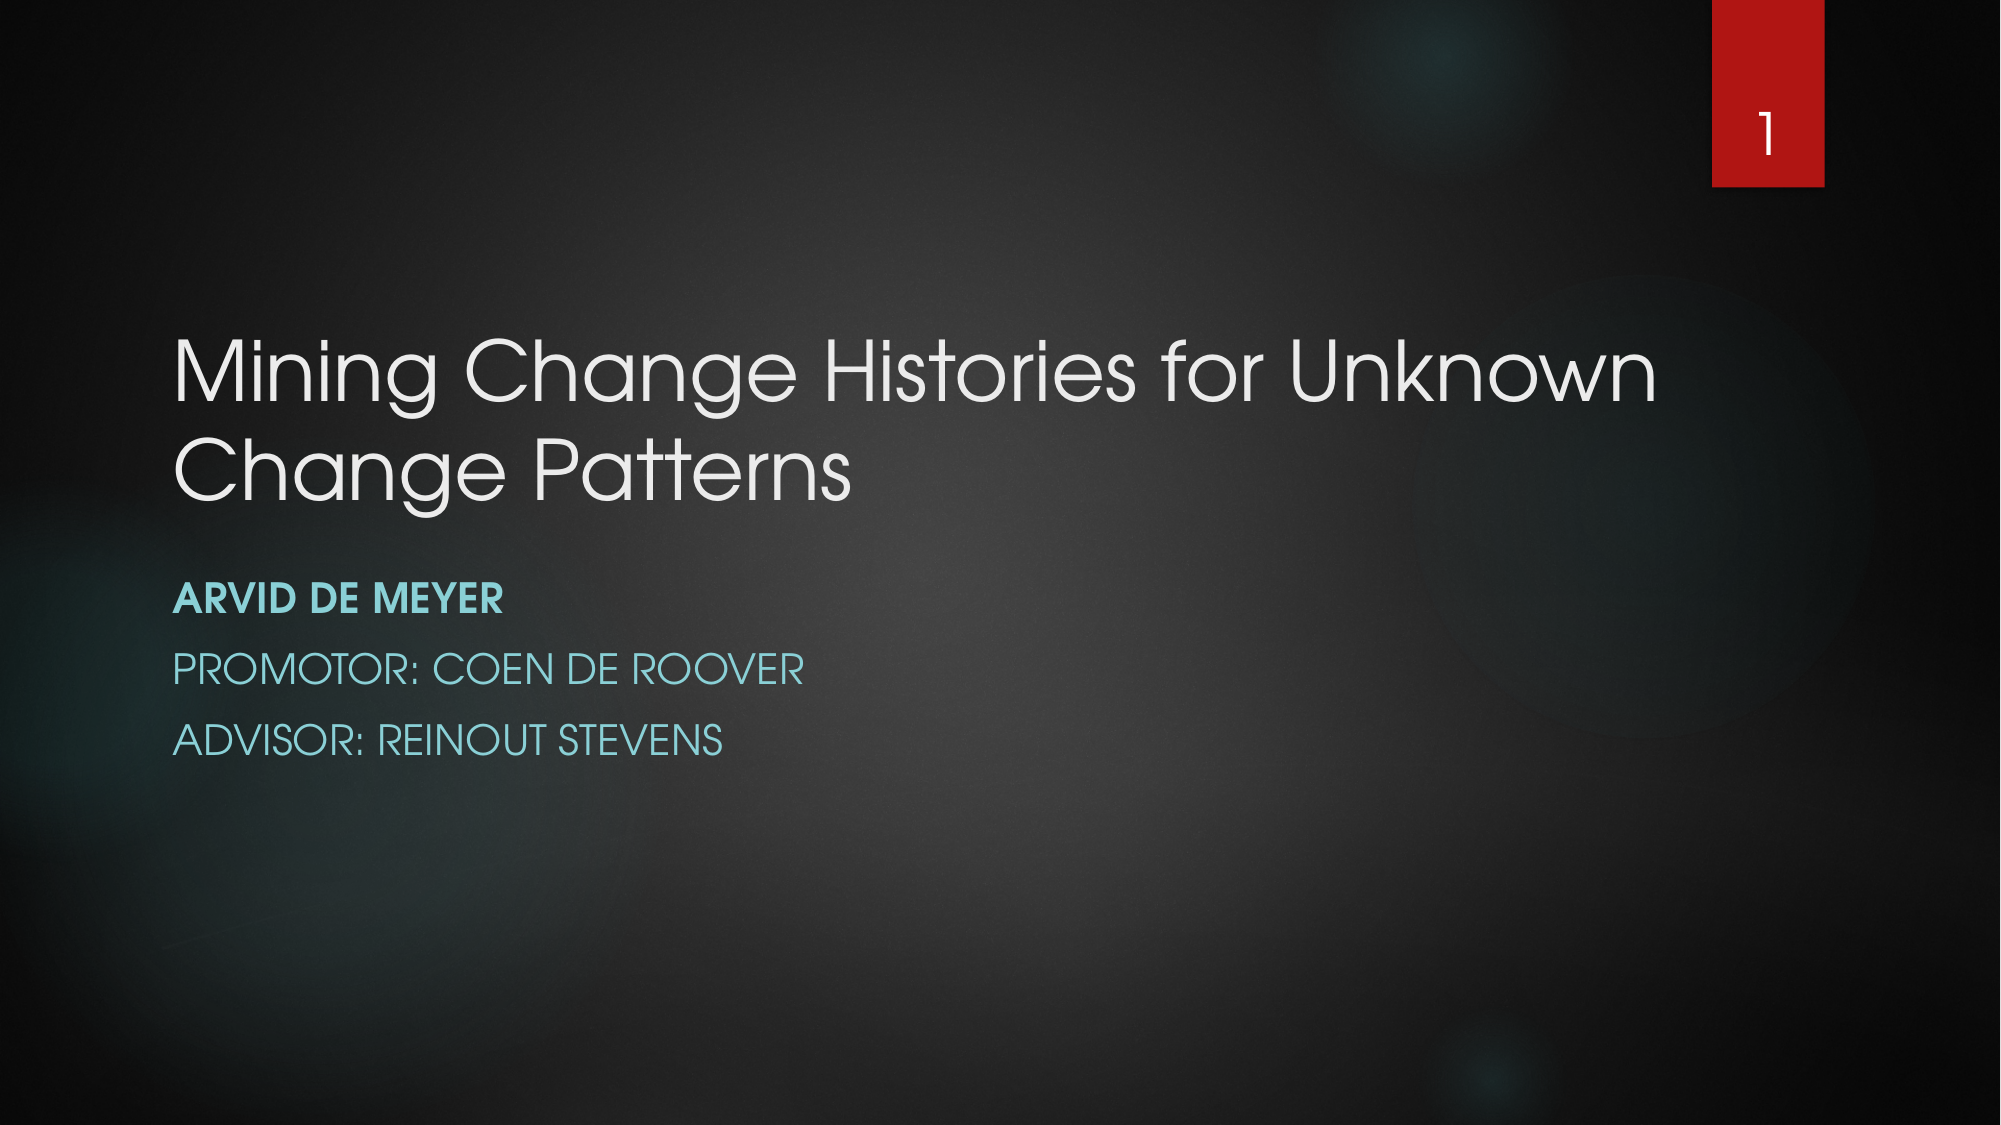

1
# Mining Change Histories for Unknown Change Patterns
Arvid De Meyer
Promotor: Coen De Roover
Advisor: Reinout Stevens